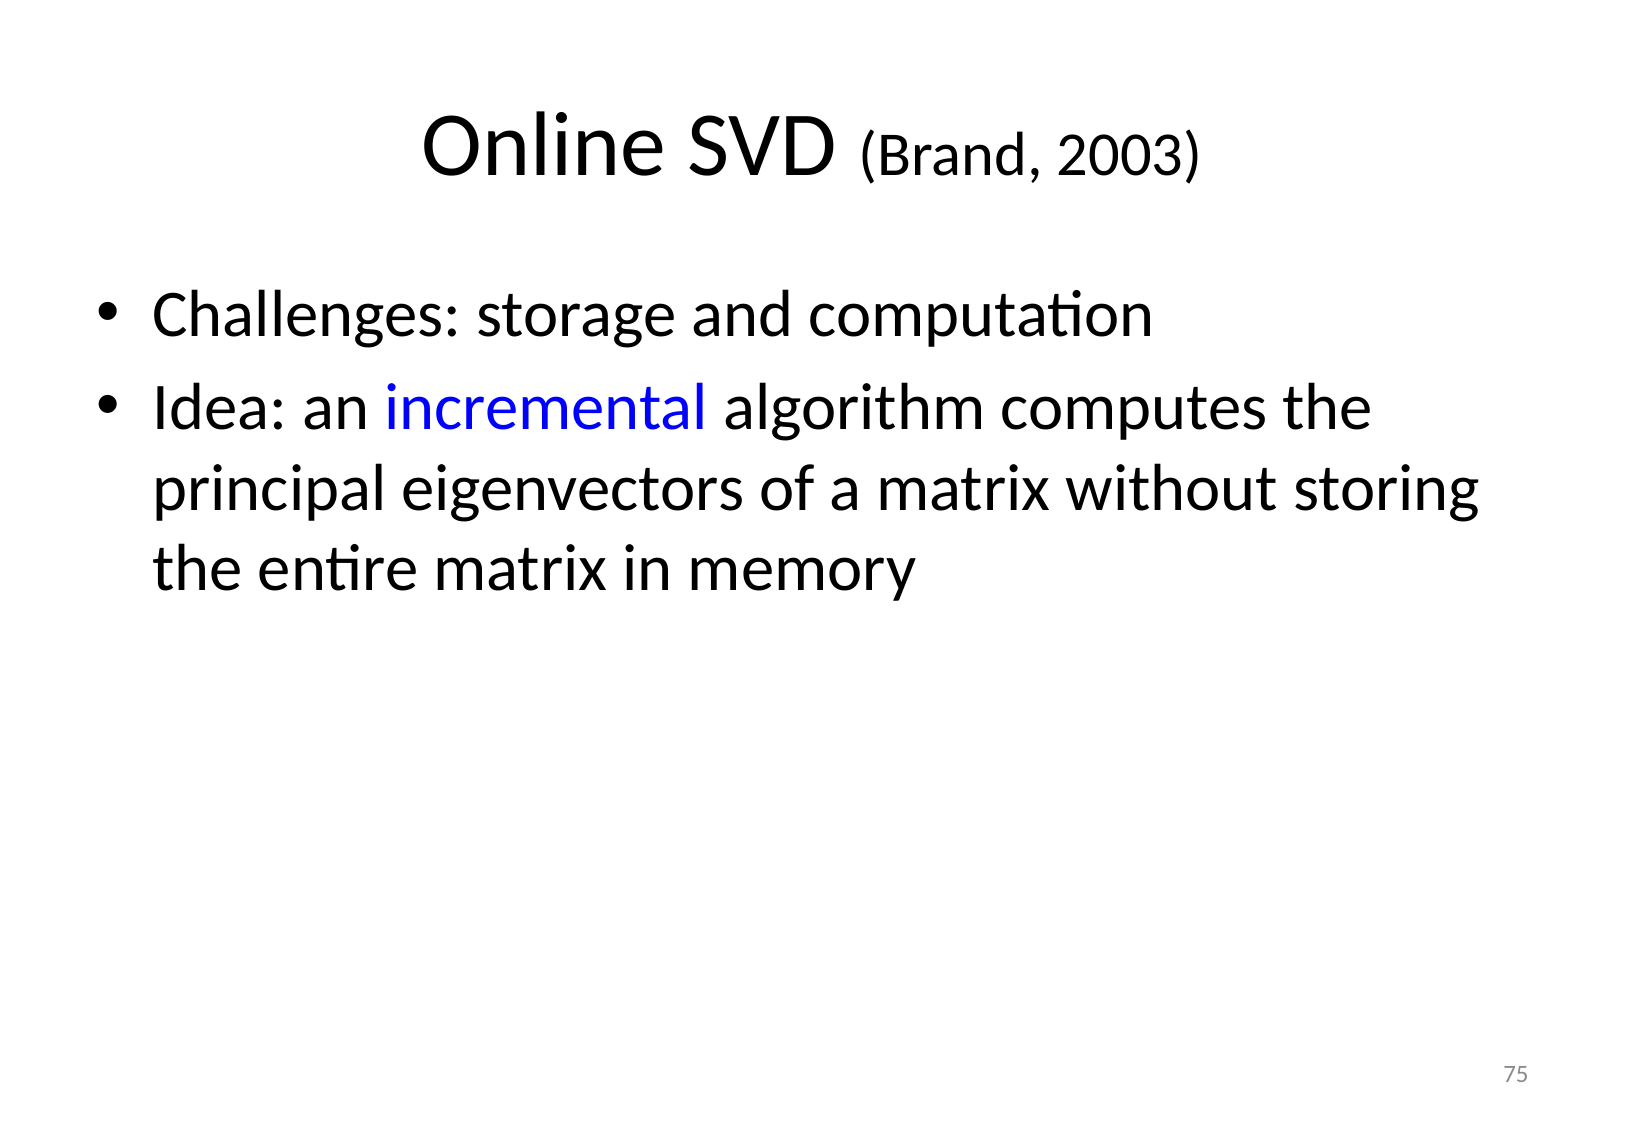

# Online SVD (Brand, 2003)
Challenges: storage and computation
Idea: an incremental algorithm computes the principal eigenvectors of a matrix without storing the entire matrix in memory
75